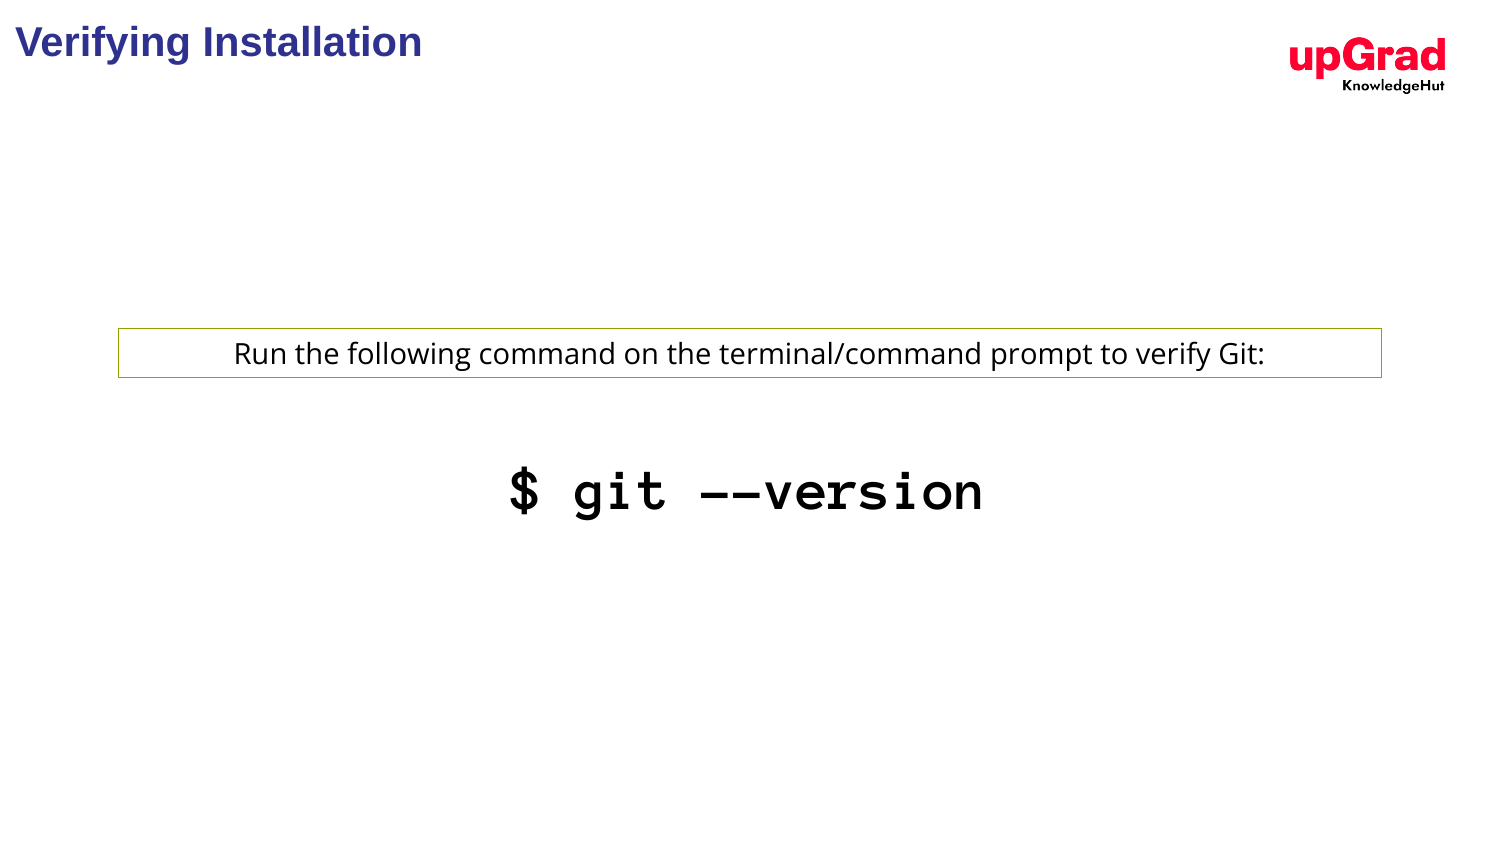

Verifying Installation
Run the following command on the terminal/command prompt to verify Git:
$ git --version